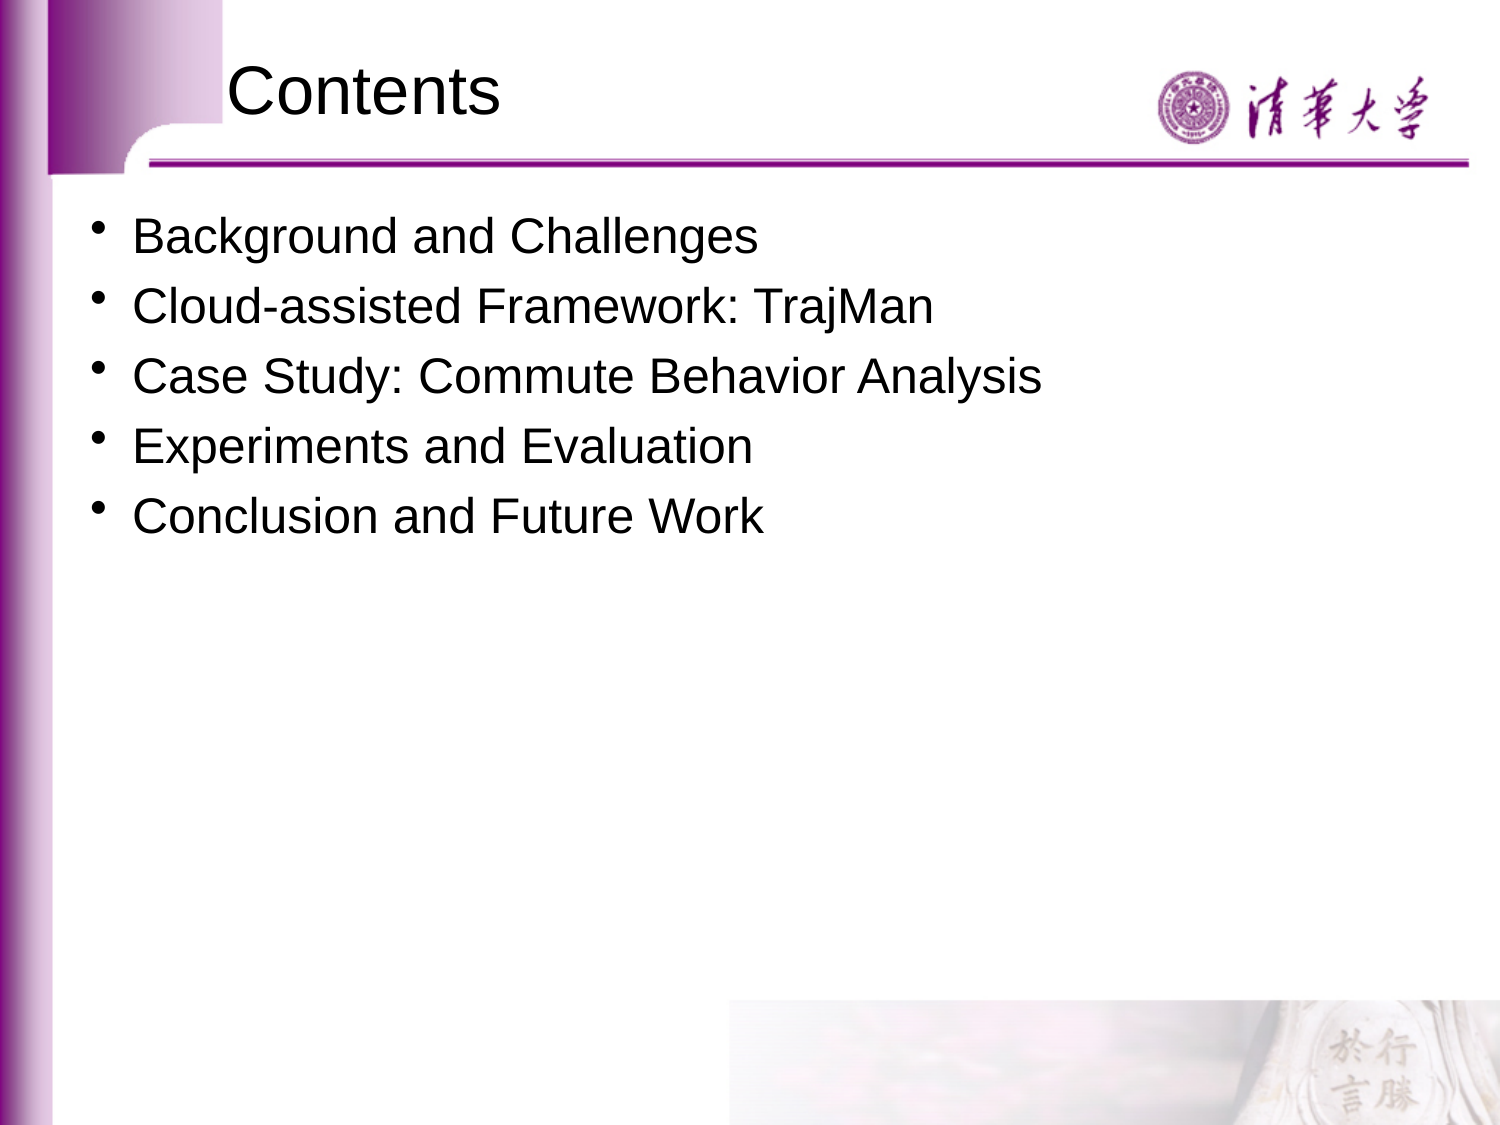

# Contents
Background and Challenges
Cloud-assisted Framework: TrajMan
Case Study: Commute Behavior Analysis
Experiments and Evaluation
Conclusion and Future Work